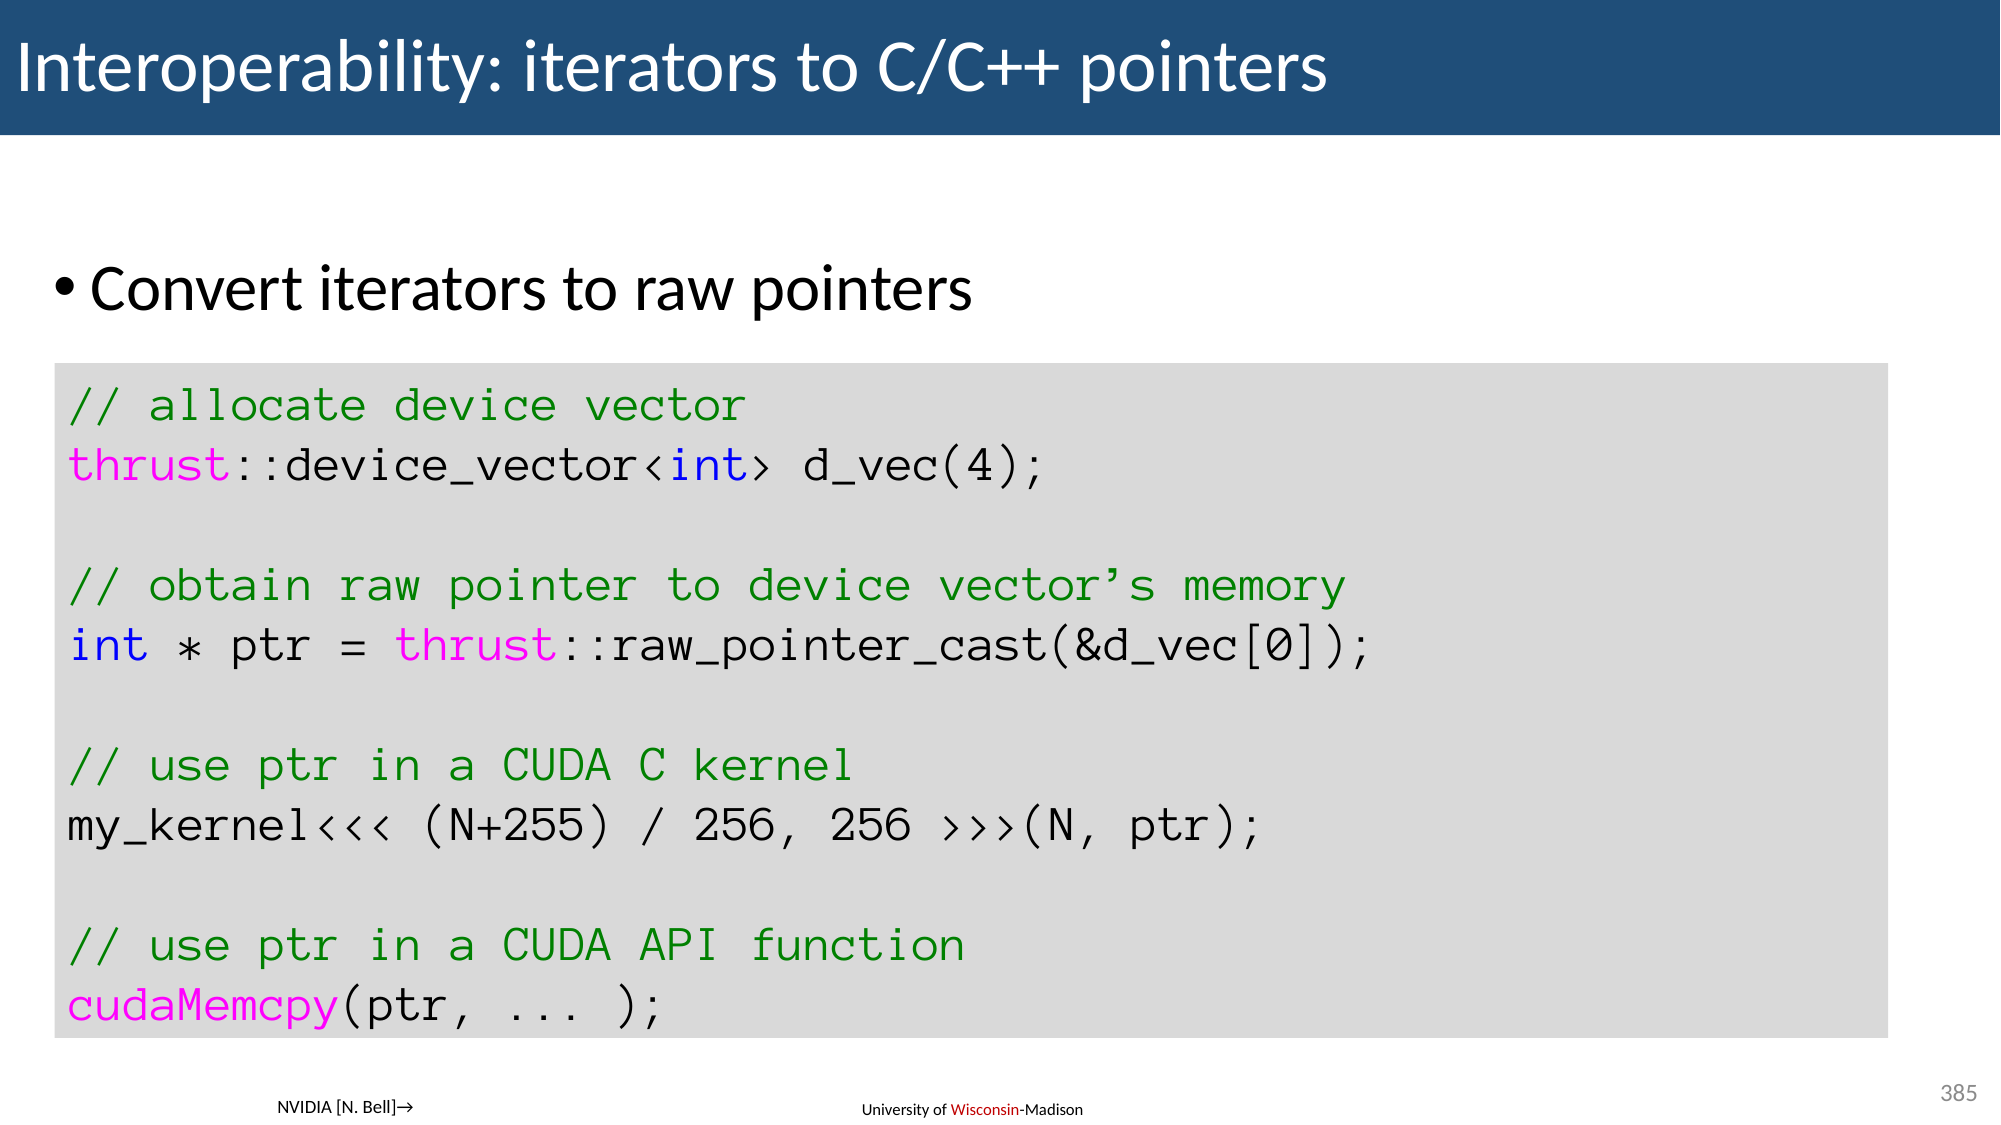

# Interoperability: iterators to C/C++ pointers
Convert iterators to raw pointers
// allocate device vector
thrust::device_vector<int> d_vec(4);

// obtain raw pointer to device vector’s memory
int * ptr = thrust::raw_pointer_cast(&d_vec[0]);

// use ptr in a CUDA C kernel
my_kernel<<< (N+255) / 256, 256 >>>(N, ptr);

// use ptr in a CUDA API function
cudaMemcpy(ptr, ... );
385
NVIDIA [N. Bell]→